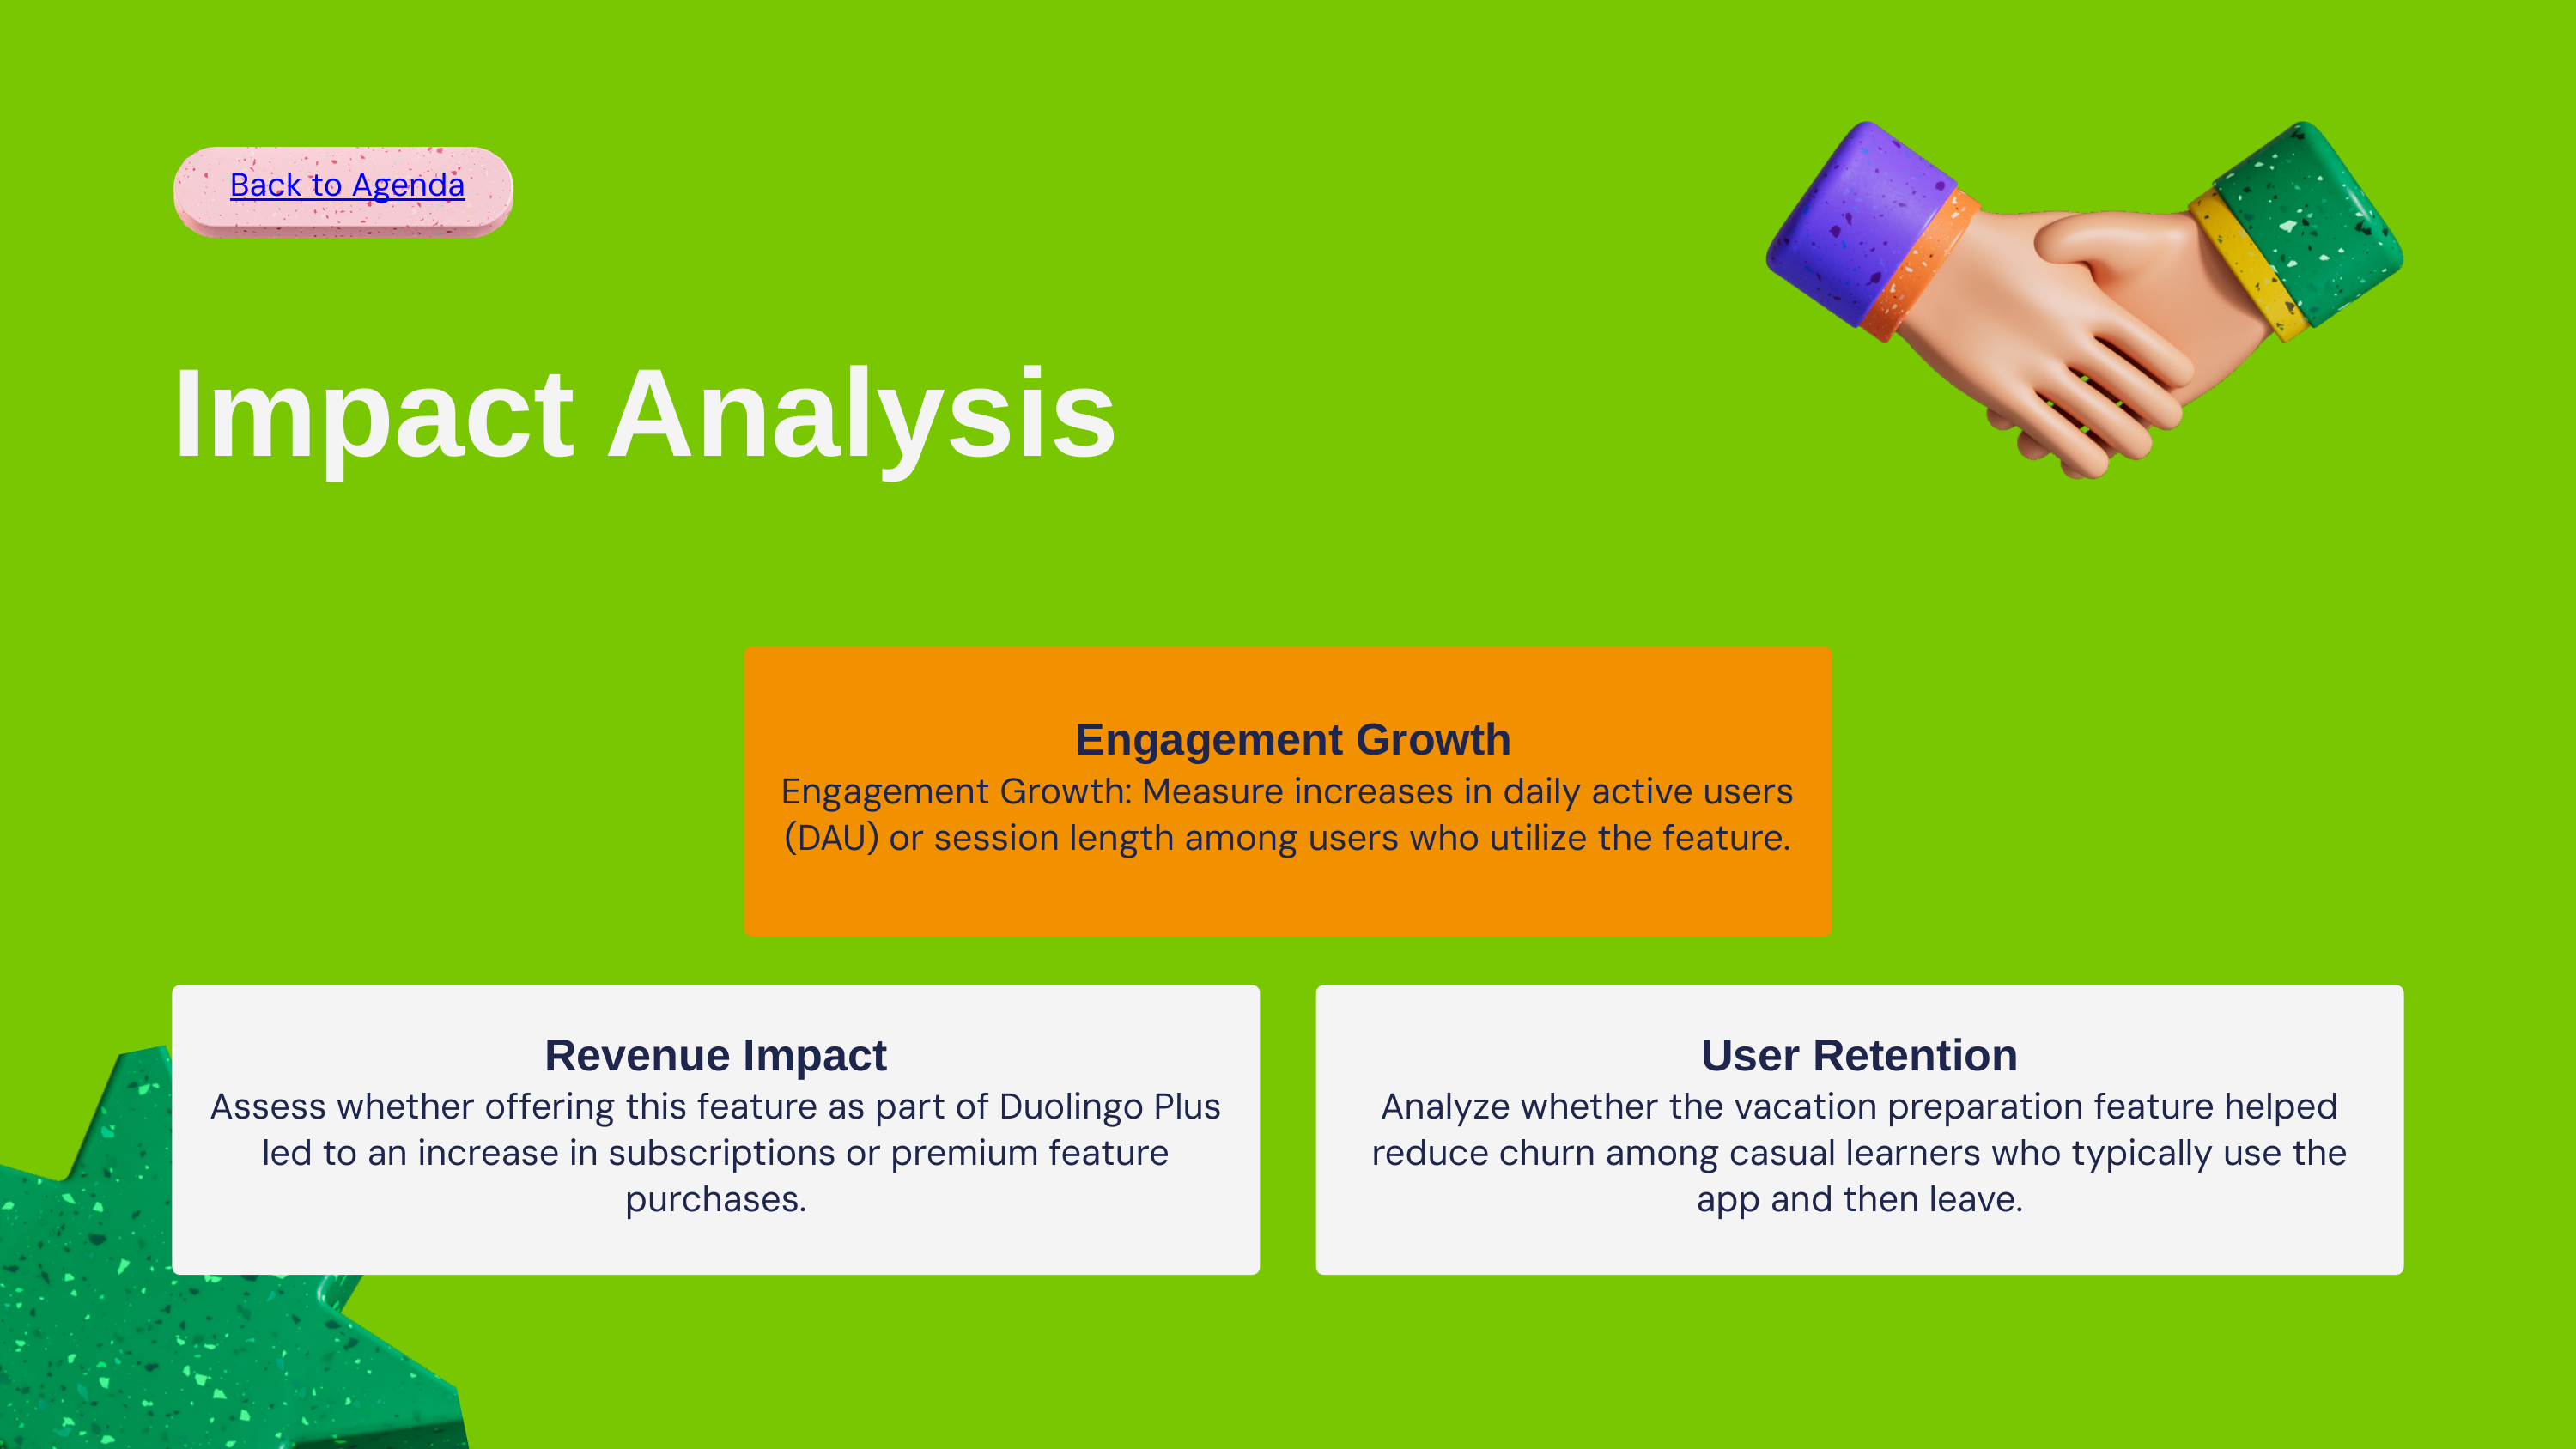

Back to Agenda
Impact Analysis

 Engagement Growth
Engagement Growth: Measure increases in daily active users (DAU) or session length among users who utilize the feature.

Revenue Impact
Assess whether offering this feature as part of Duolingo Plus led to an increase in subscriptions or premium feature purchases.

User Retention
Analyze whether the vacation preparation feature helped reduce churn among casual learners who typically use the app and then leave.